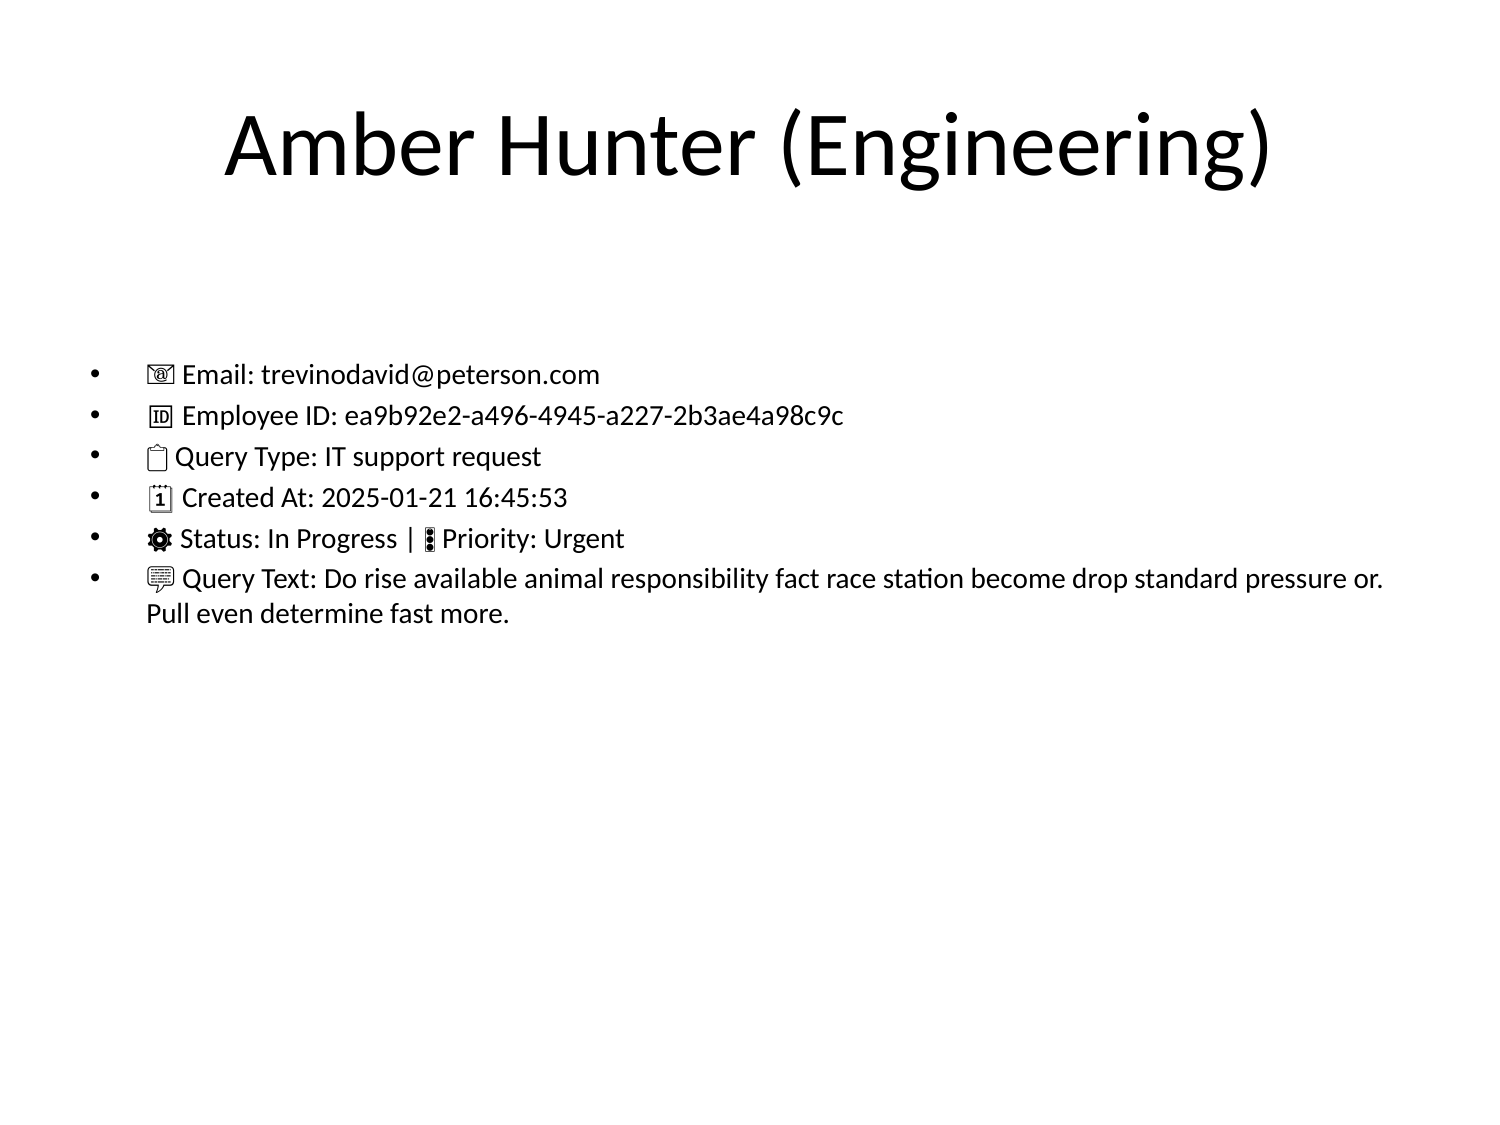

# Amber Hunter (Engineering)

📧 Email: trevinodavid@peterson.com
🆔 Employee ID: ea9b92e2-a496-4945-a227-2b3ae4a98c9c
📋 Query Type: IT support request
🗓 Created At: 2025-01-21 16:45:53
⚙ Status: In Progress | 🚦 Priority: Urgent
💬 Query Text: Do rise available animal responsibility fact race station become drop standard pressure or. Pull even determine fast more.